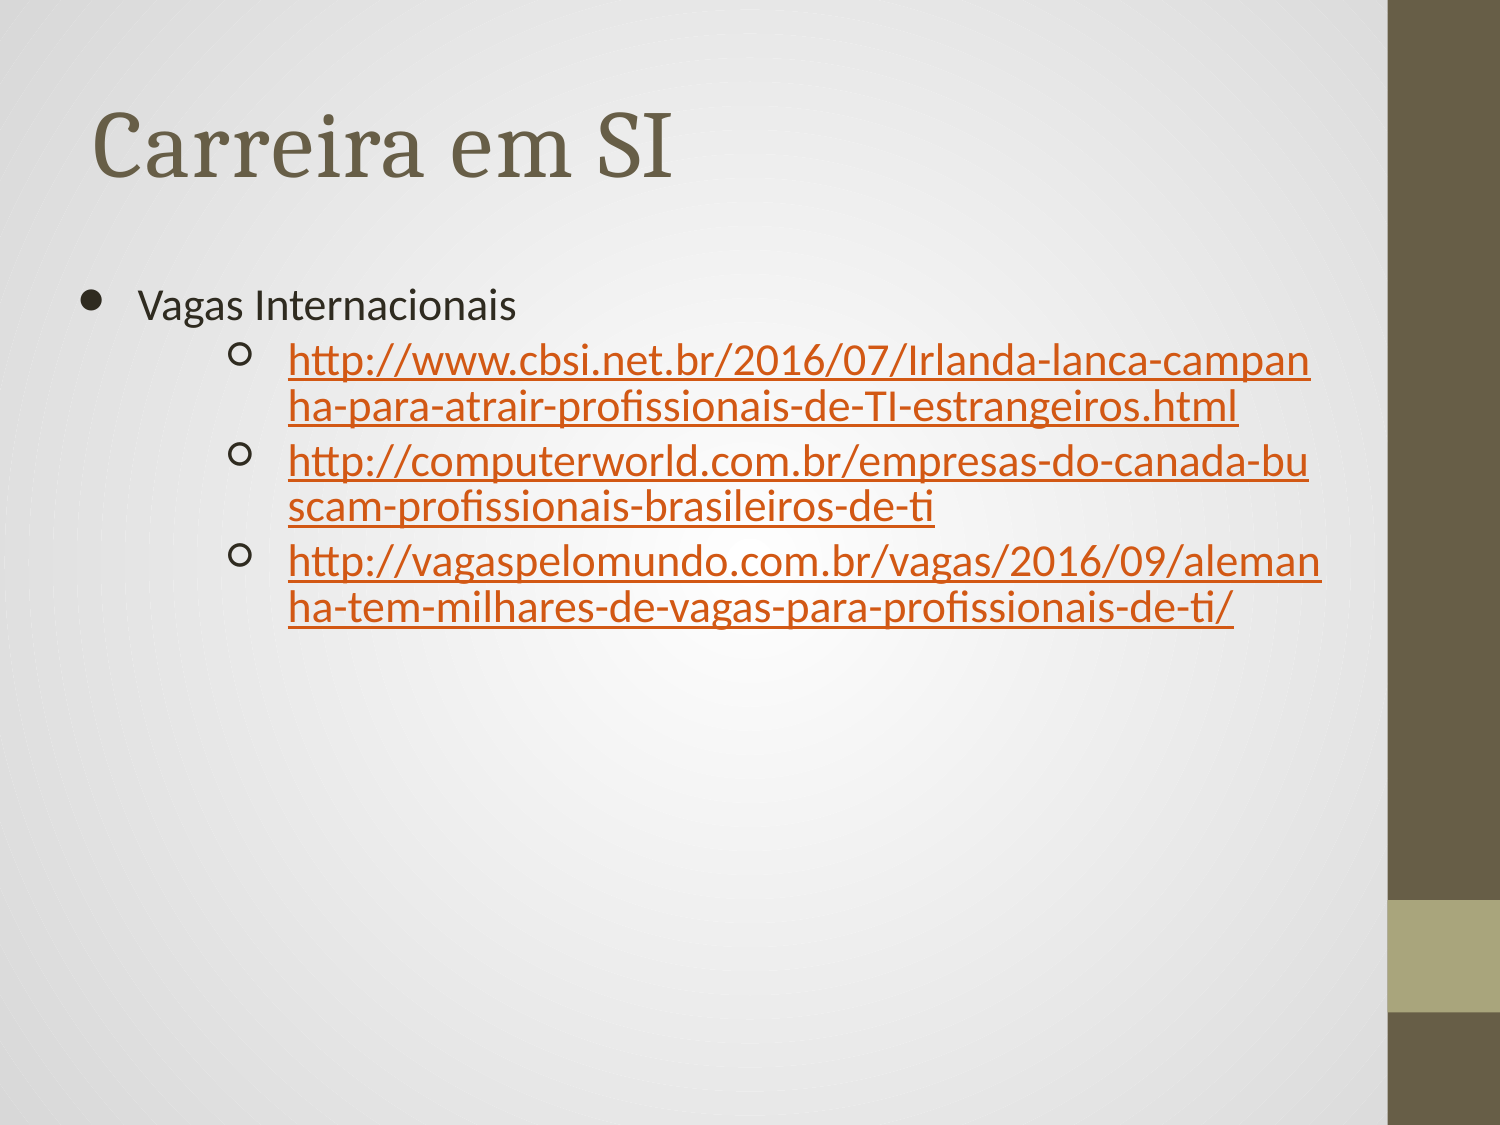

Carreira em SI
Vagas Internacionais
http://www.cbsi.net.br/2016/07/Irlanda-lanca-campanha-para-atrair-profissionais-de-TI-estrangeiros.html
http://computerworld.com.br/empresas-do-canada-buscam-profissionais-brasileiros-de-ti
http://vagaspelomundo.com.br/vagas/2016/09/alemanha-tem-milhares-de-vagas-para-profissionais-de-ti/